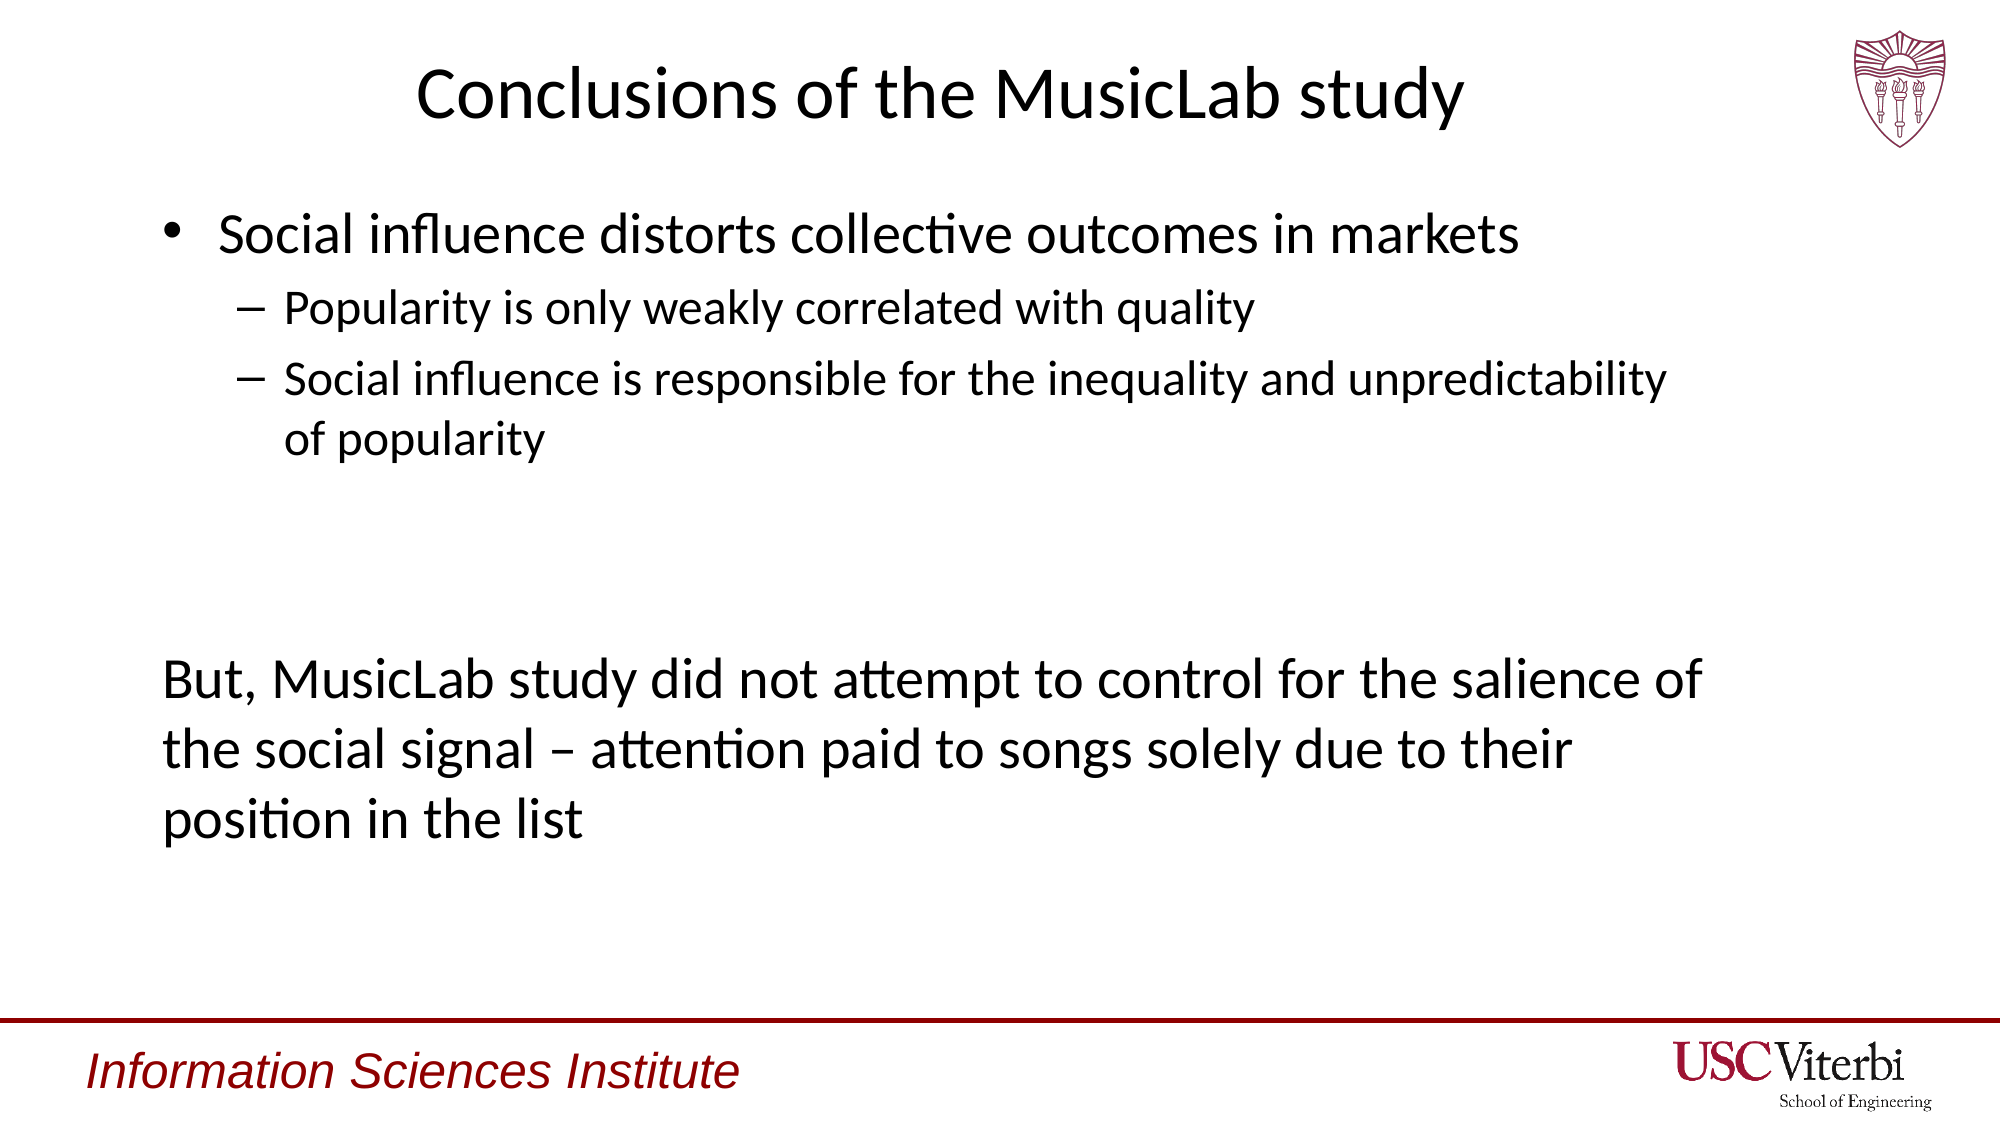

# Conclusions of the MusicLab study
Social influence distorts collective outcomes in markets
Popularity is only weakly correlated with quality
Social influence is responsible for the inequality and unpredictability of popularity

But, MusicLab study did not attempt to control for the salience of the social signal – attention paid to songs solely due to their position in the list